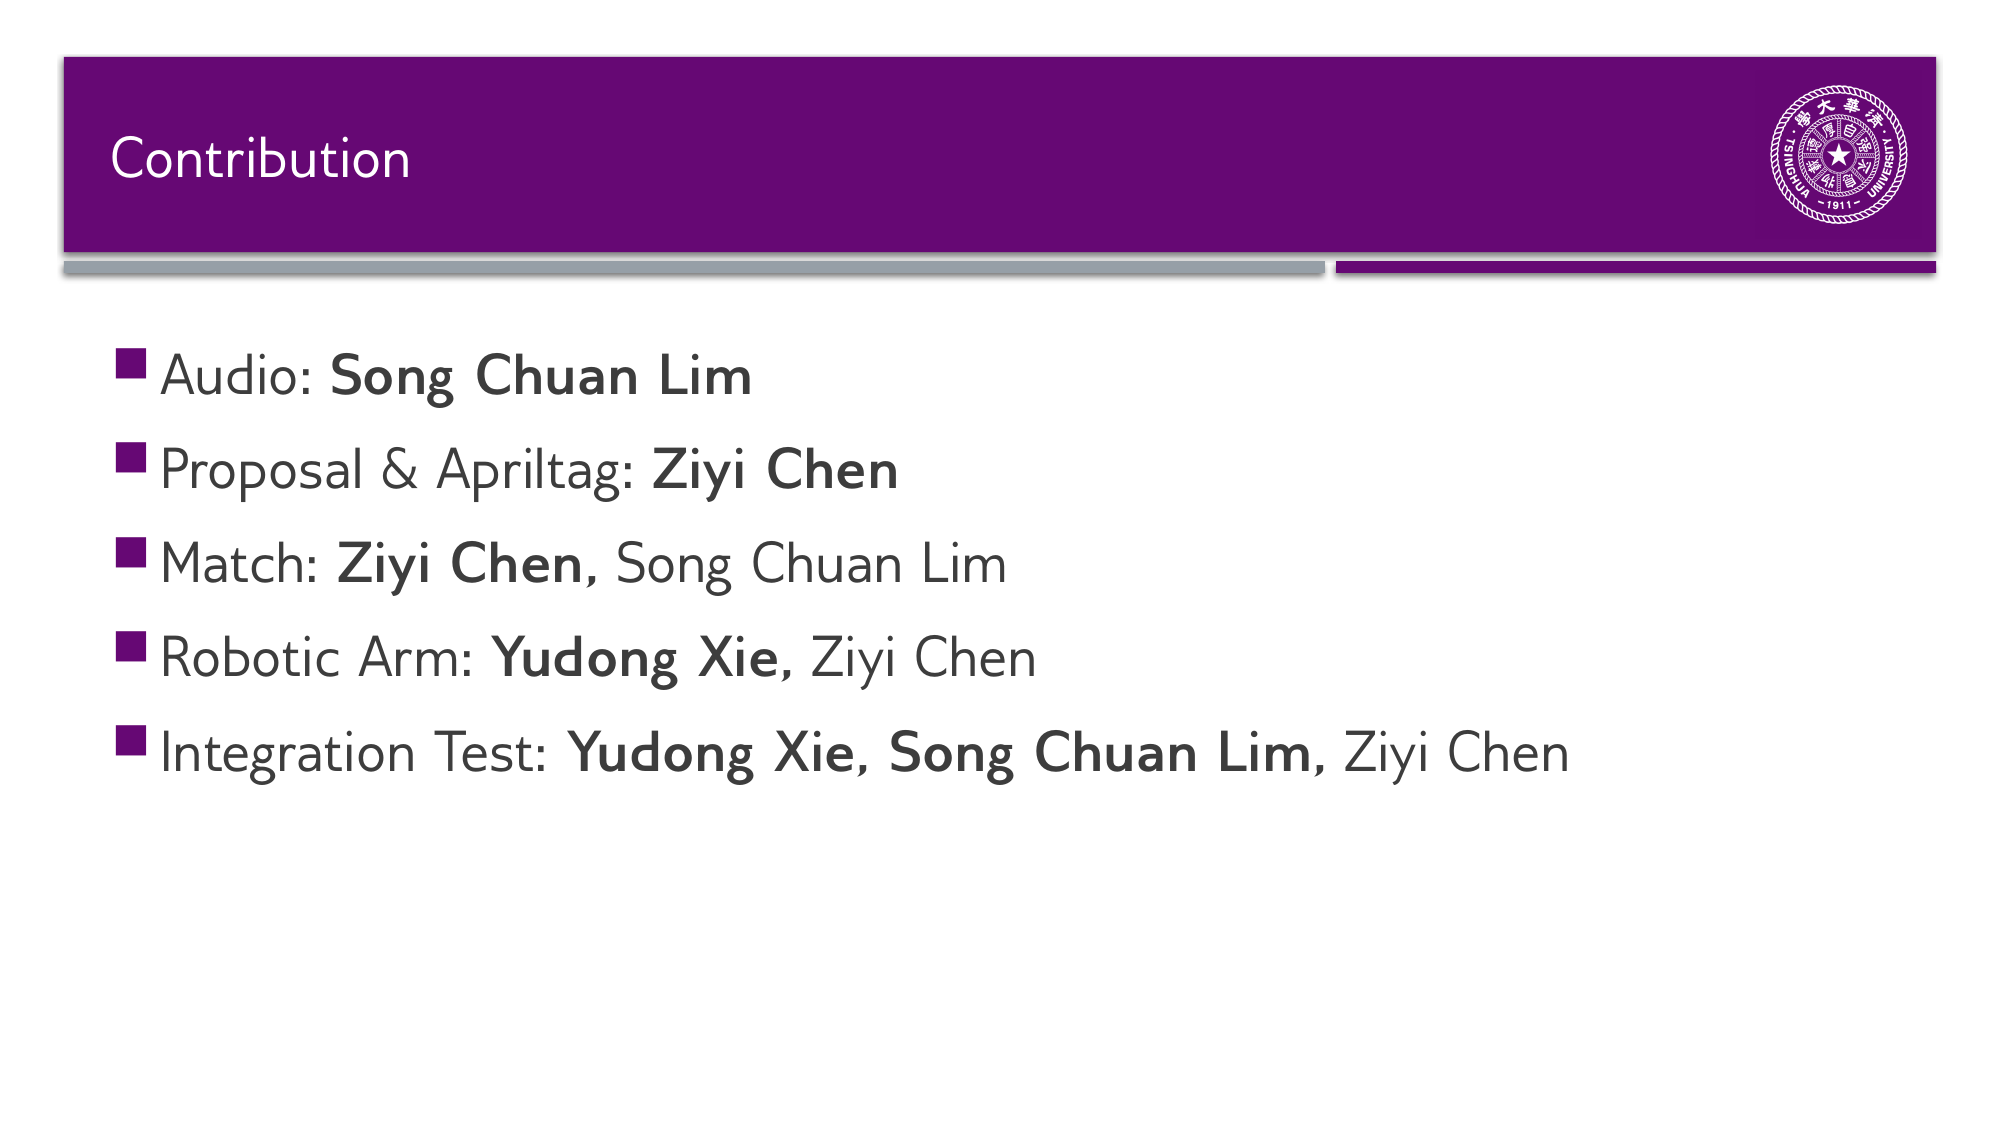

# Contribution
Audio: Song Chuan Lim
Proposal & Apriltag: Ziyi Chen
Match: Ziyi Chen, Song Chuan Lim
Robotic Arm: Yudong Xie, Ziyi Chen
Integration Test: Yudong Xie, Song Chuan Lim, Ziyi Chen